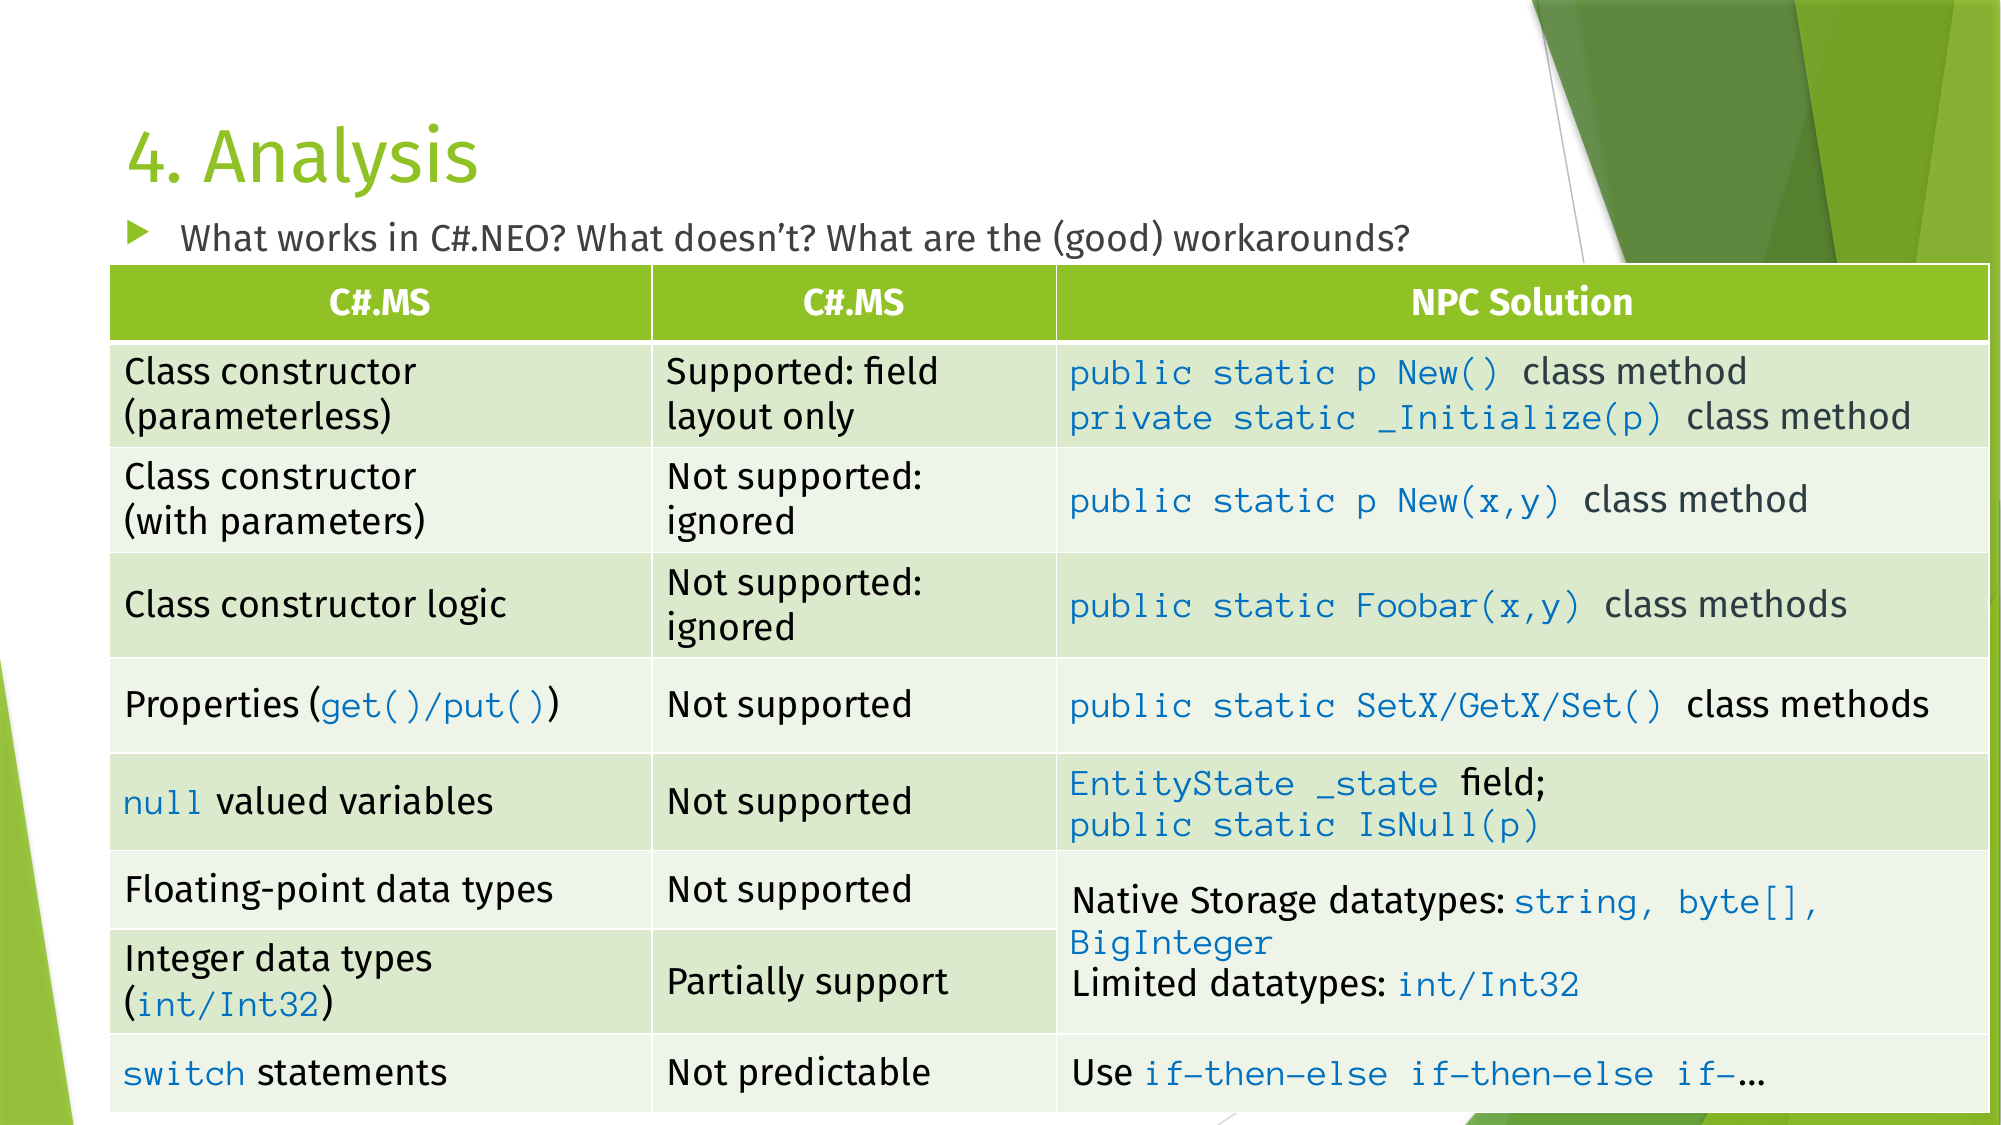

# 4. Analysis
What works in C#.NEO? What doesn’t? What are the (good) workarounds?

| C#.MS | C#.MS | NPC Solution |
| --- | --- | --- |
| Class constructor (parameterless) | Supported: field layout only | public static p New() class method private static \_Initialize(p) class method |
| Class constructor (with parameters) | Not supported: ignored | public static p New(x,y) class method |
| Class constructor logic | Not supported: ignored | public static Foobar(x,y) class methods |
| Properties (get()/put()) | Not supported | public static SetX/GetX/Set() class methods |
| null valued variables | Not supported | EntityState \_state field; public static IsNull(p) |
| Floating-point data types | Not supported | Native Storage datatypes: string, byte[], BigInteger Limited datatypes: int/Int32 |
| Integer data types (int/Int32) | Partially support |  |
| switch statements | Not predictable | Use if-then-else if-then-else if-… |